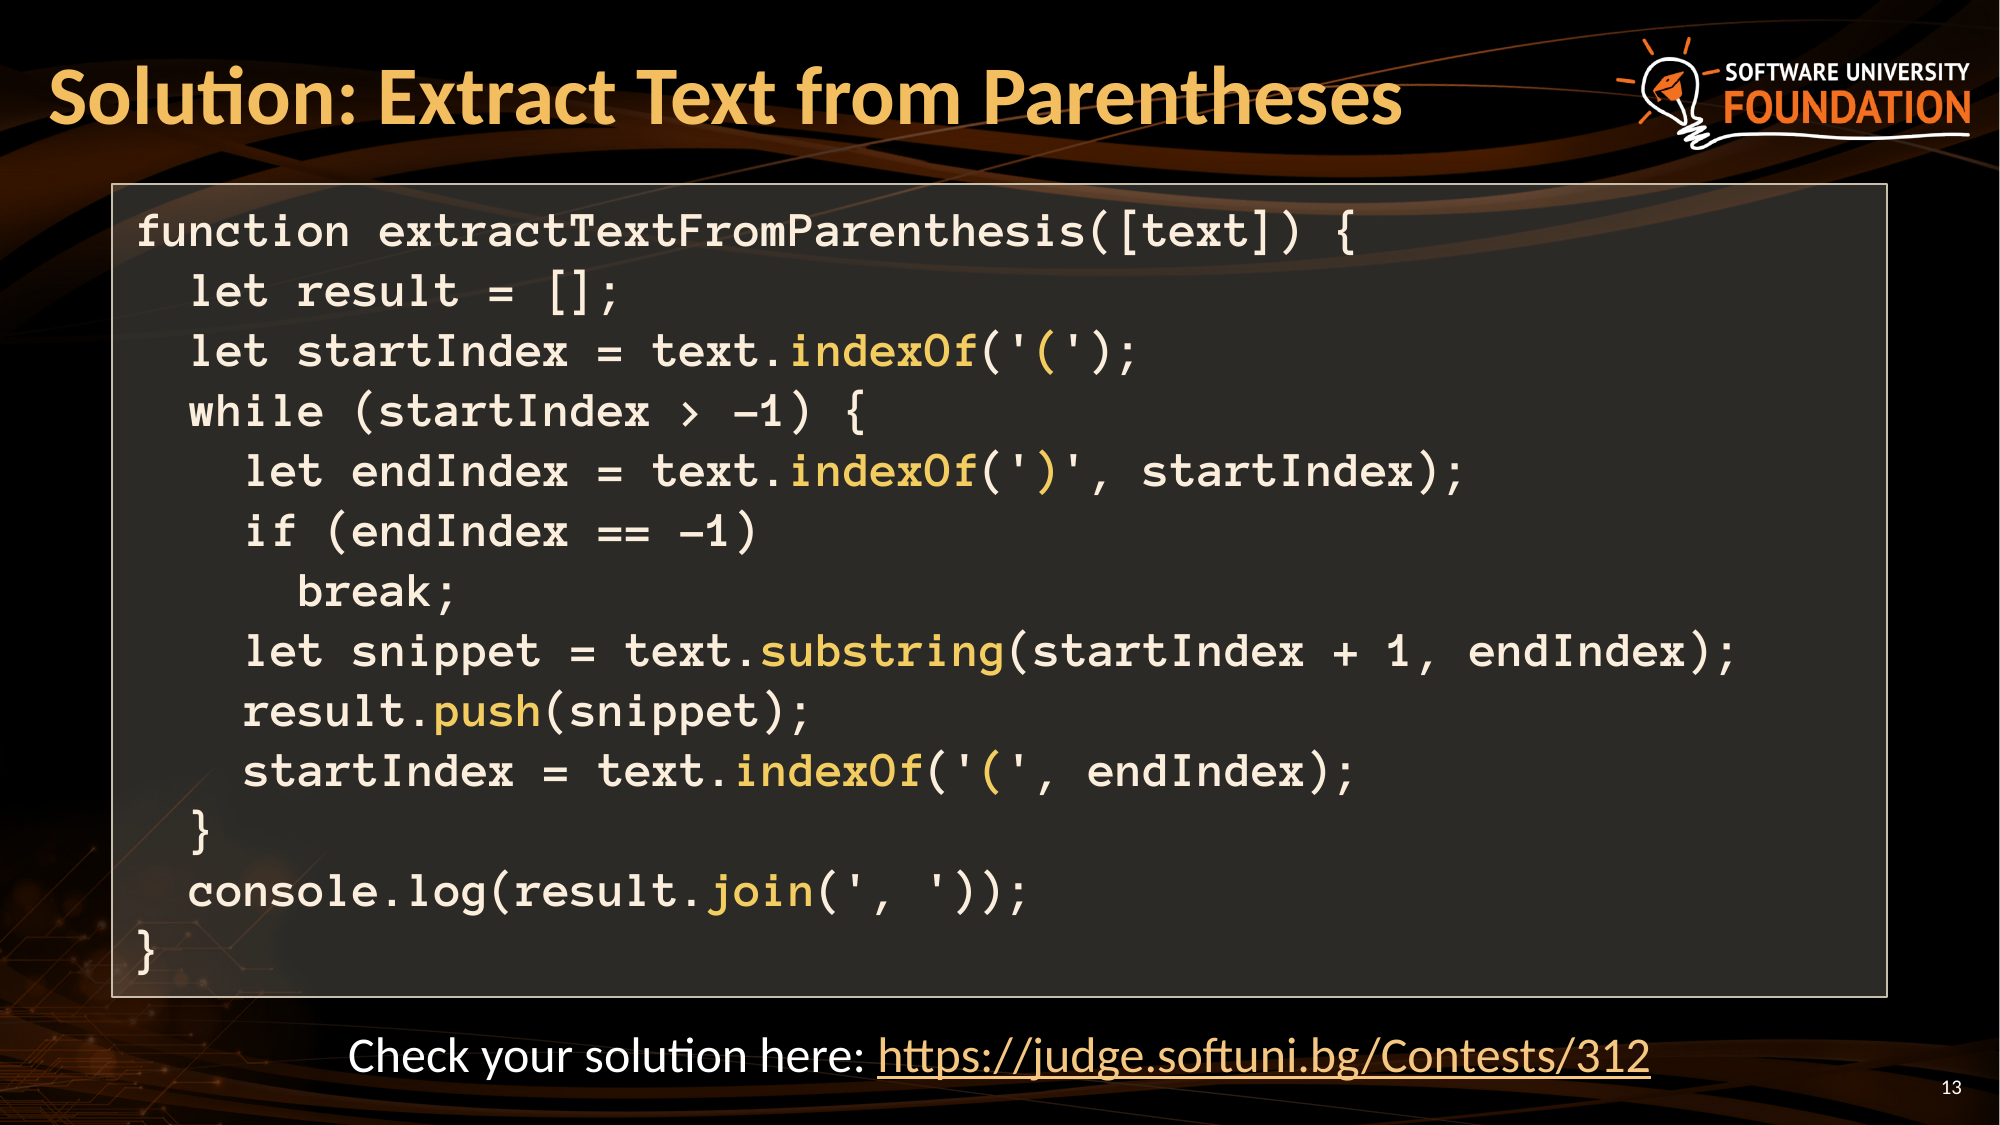

# Solution: Extract Text from Parentheses
function extractTextFromParenthesis([text]) {
  let result = [];
  let startIndex = text.indexOf('(');
  while (startIndex > -1) {
    let endIndex = text.indexOf(')', startIndex);
    if (endIndex == -1)
      break;
    let snippet = text.substring(startIndex + 1, endIndex);
    result.push(snippet);
    startIndex = text.indexOf('(', endIndex);
  }
  console.log(result.join(', '));
}
Check your solution here: https://judge.softuni.bg/Contests/312
13